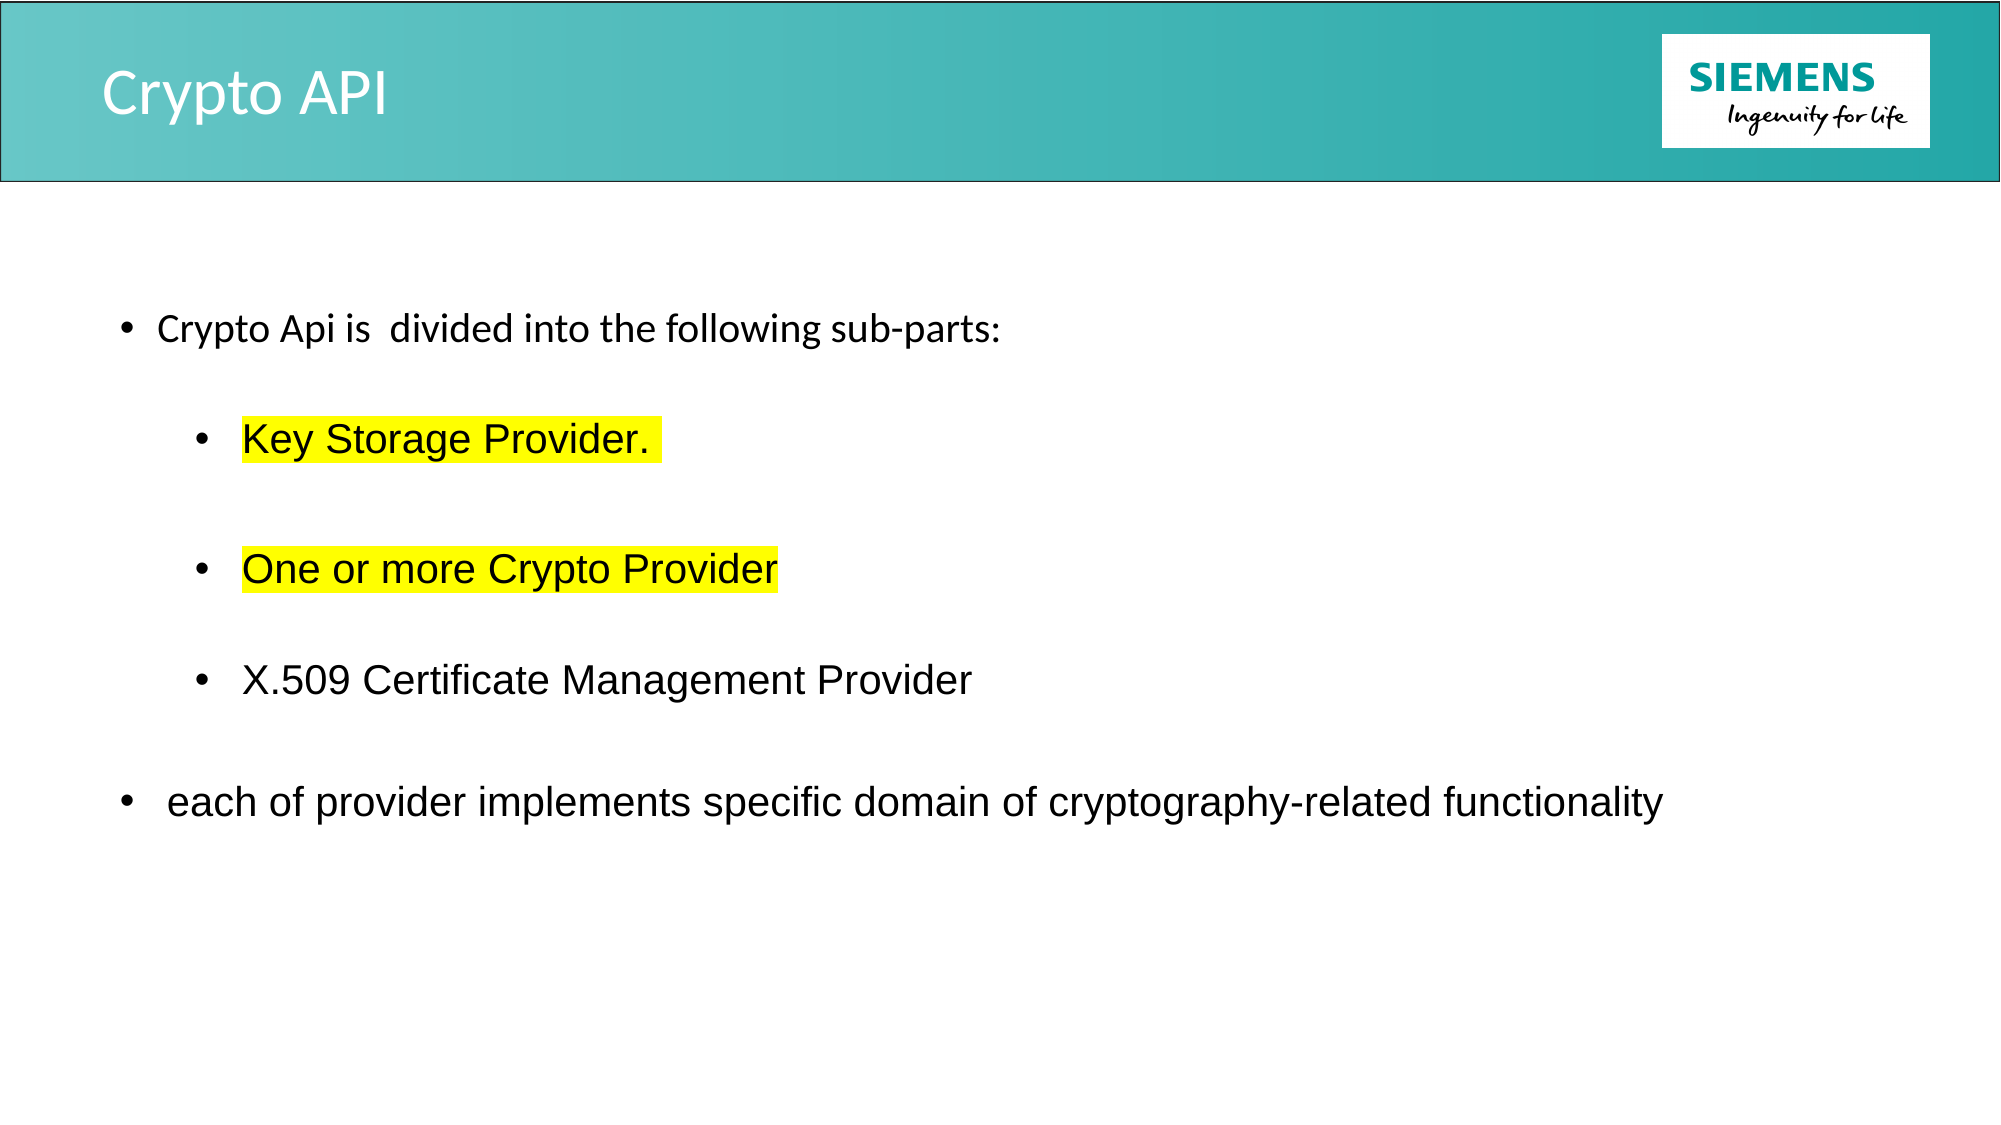

# Crypto API
Crypto Api is  divided into the following sub-parts:

Key Storage Provider.

One or more Crypto Provider

X.509 Certificate Management Provider

each of provider implements specific domain of cryptography-related functionality